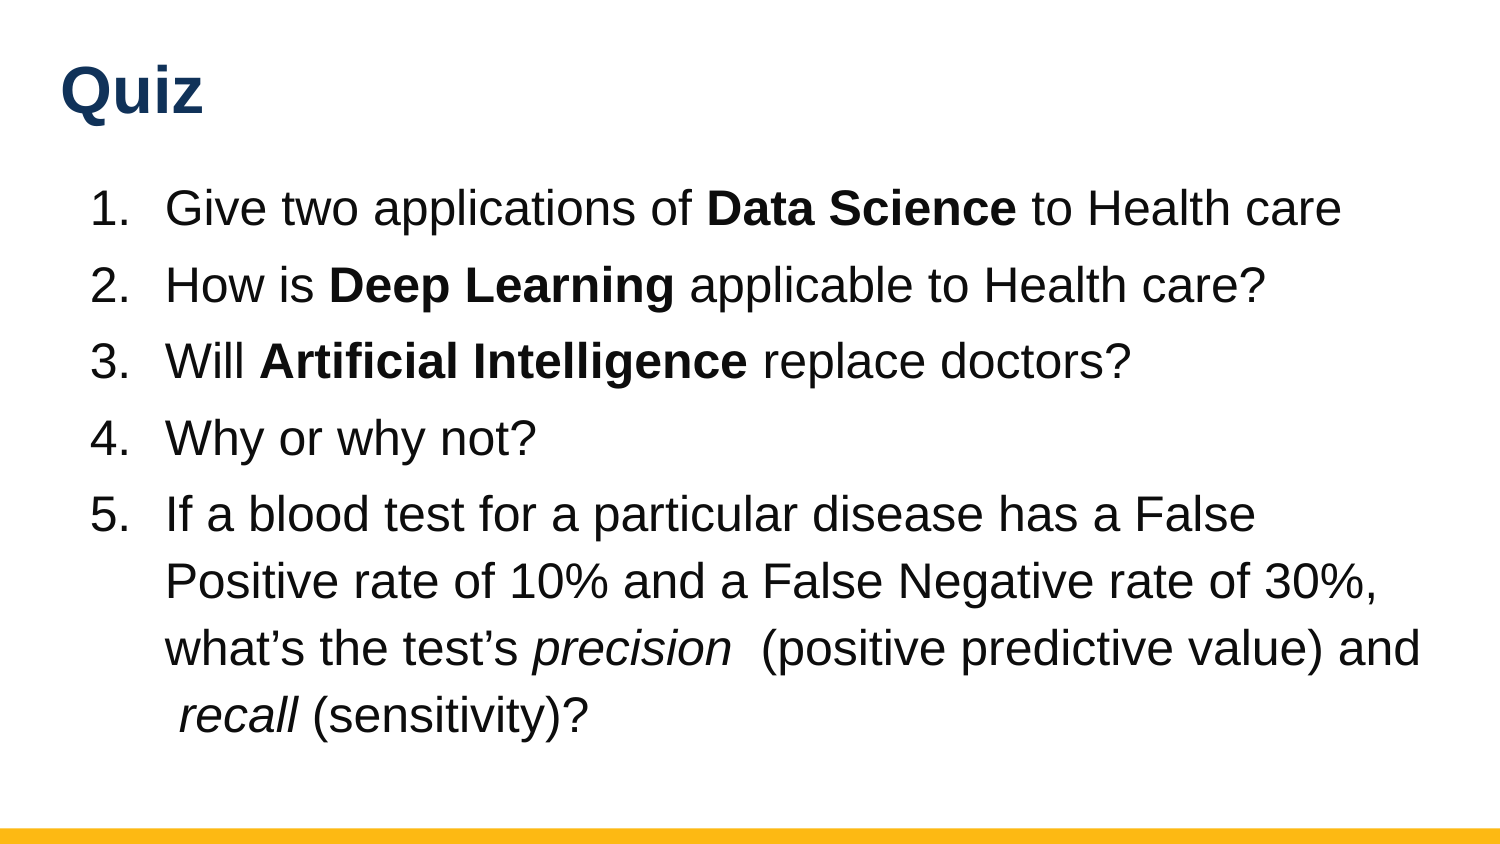

Quiz
Give two applications of Data Science to Health care
How is Deep Learning applicable to Health care?
Will Artificial Intelligence replace doctors?
Why or why not?
If a blood test for a particular disease has a False Positive rate of 10% and a False Negative rate of 30%, what’s the test’s precision  (positive predictive value) and  recall (sensitivity)?